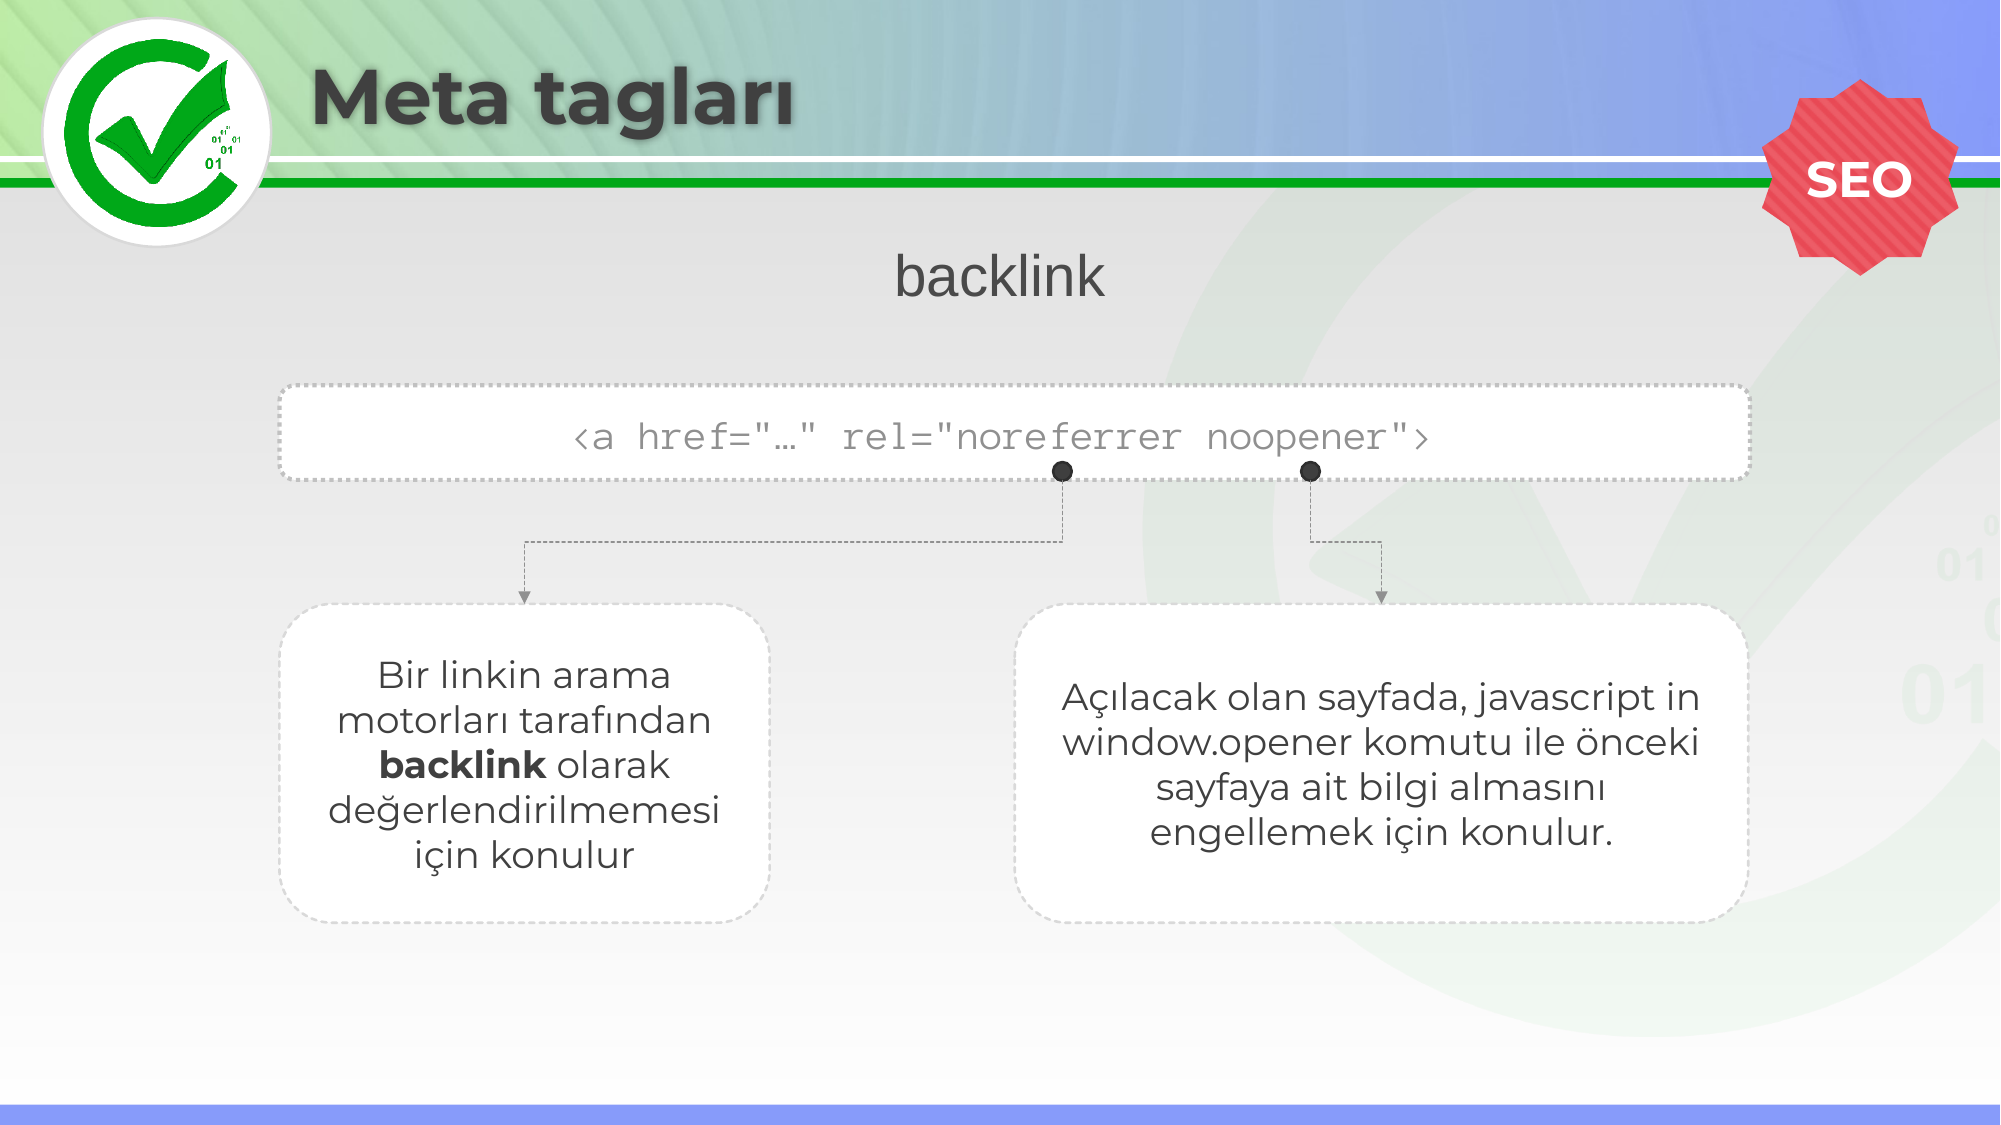

Meta tagları
SEO
backlink
<a href="…" rel="noreferrer noopener">

Bir linkin arama motorları tarafından backlink olarak değerlendirilmemesi için konulur

Açılacak olan sayfada, javascript in window.opener komutu ile önceki sayfaya ait bilgi almasını engellemek için konulur.